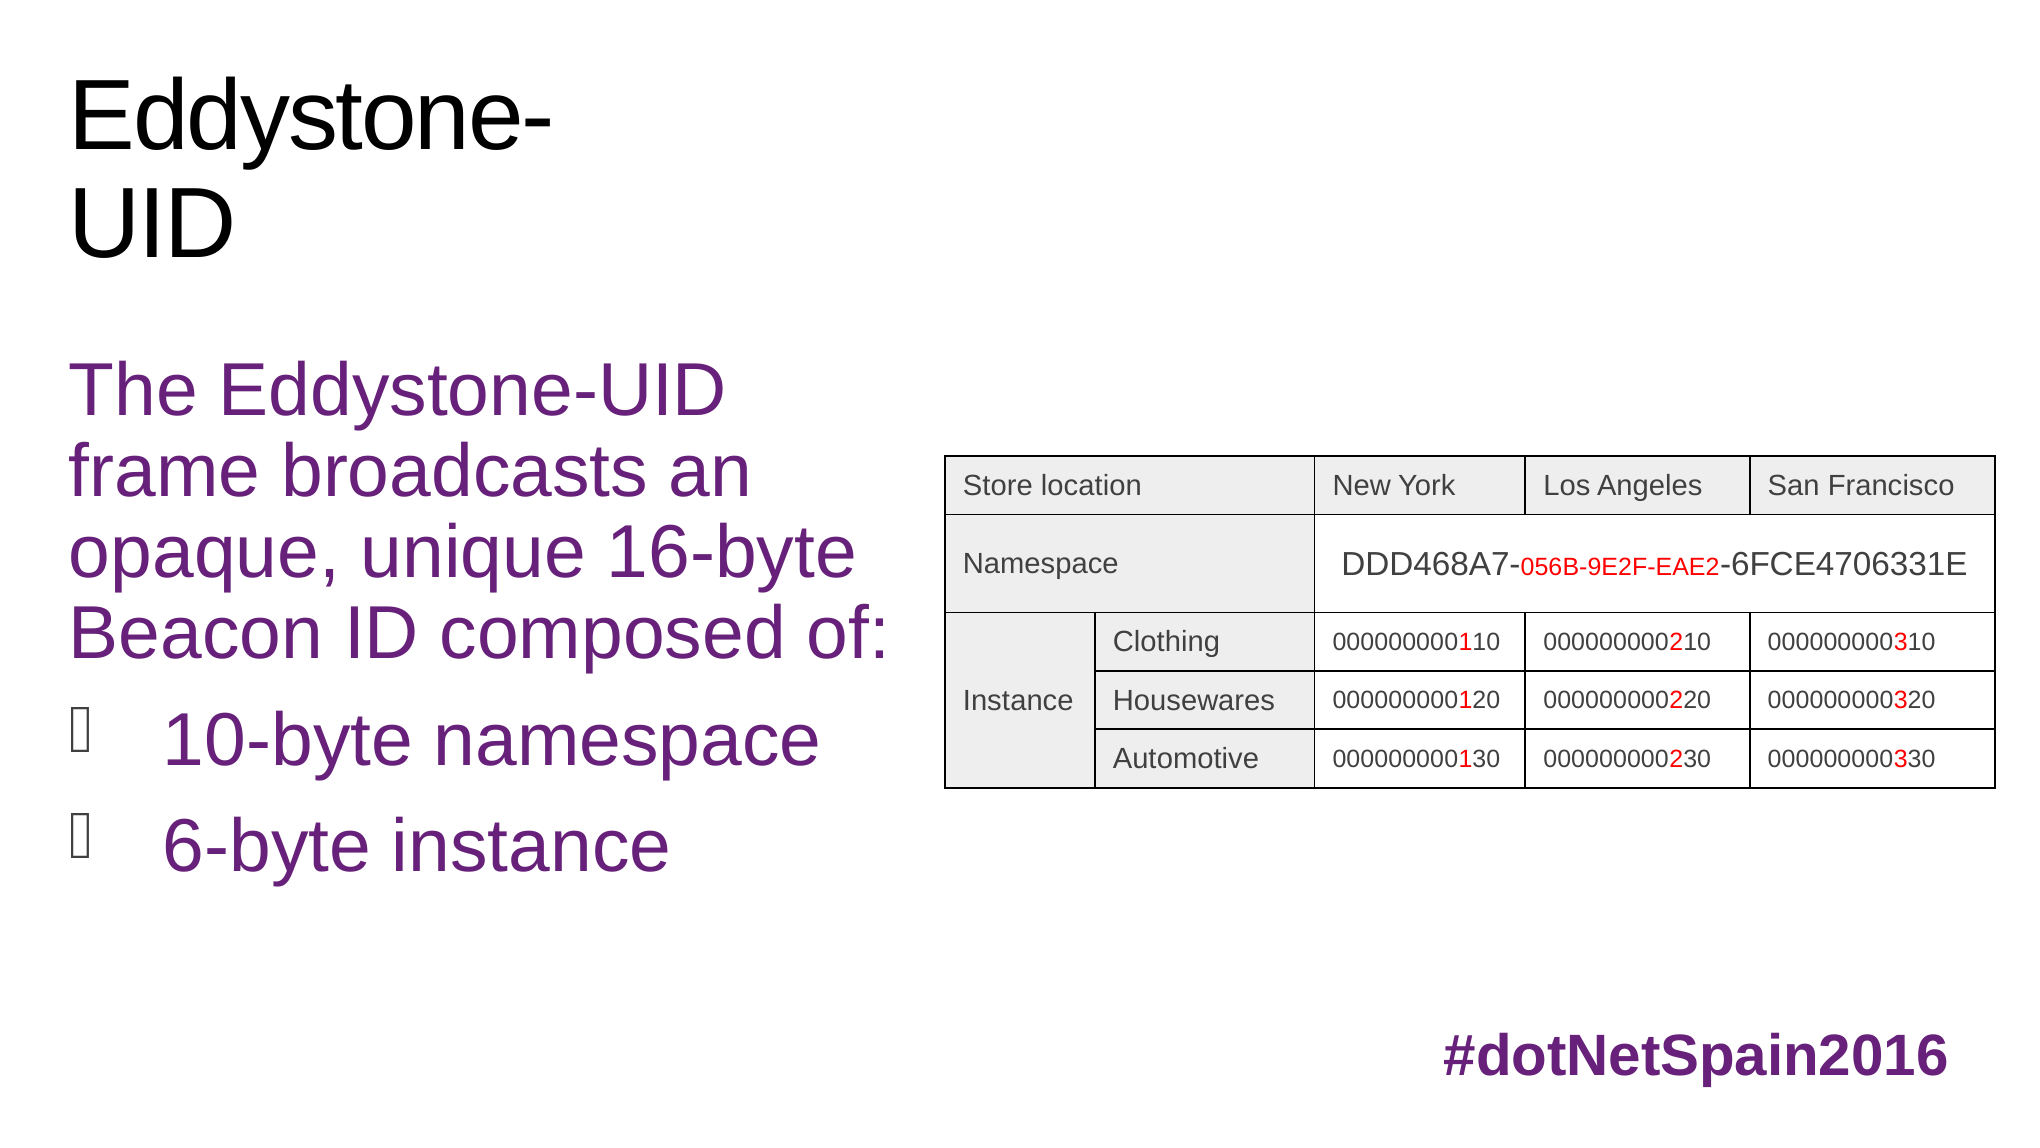

# Eddystone-UID
The Eddystone-UID frame broadcasts an opaque, unique 16-byte Beacon ID composed of:
10-byte namespace
6-byte instance
| Store location |  | New York | Los Angeles | San Francisco |
| --- | --- | --- | --- | --- |
| Namespace |  | DDD468A7-056B-9E2F-EAE2-6FCE4706331E |  |  |
| Instance | Clothing | 000000000110 | 000000000210 | 000000000310 |
|  | Housewares | 000000000120 | 000000000220 | 000000000320 |
|  | Automotive | 000000000130 | 000000000230 | 000000000330 |